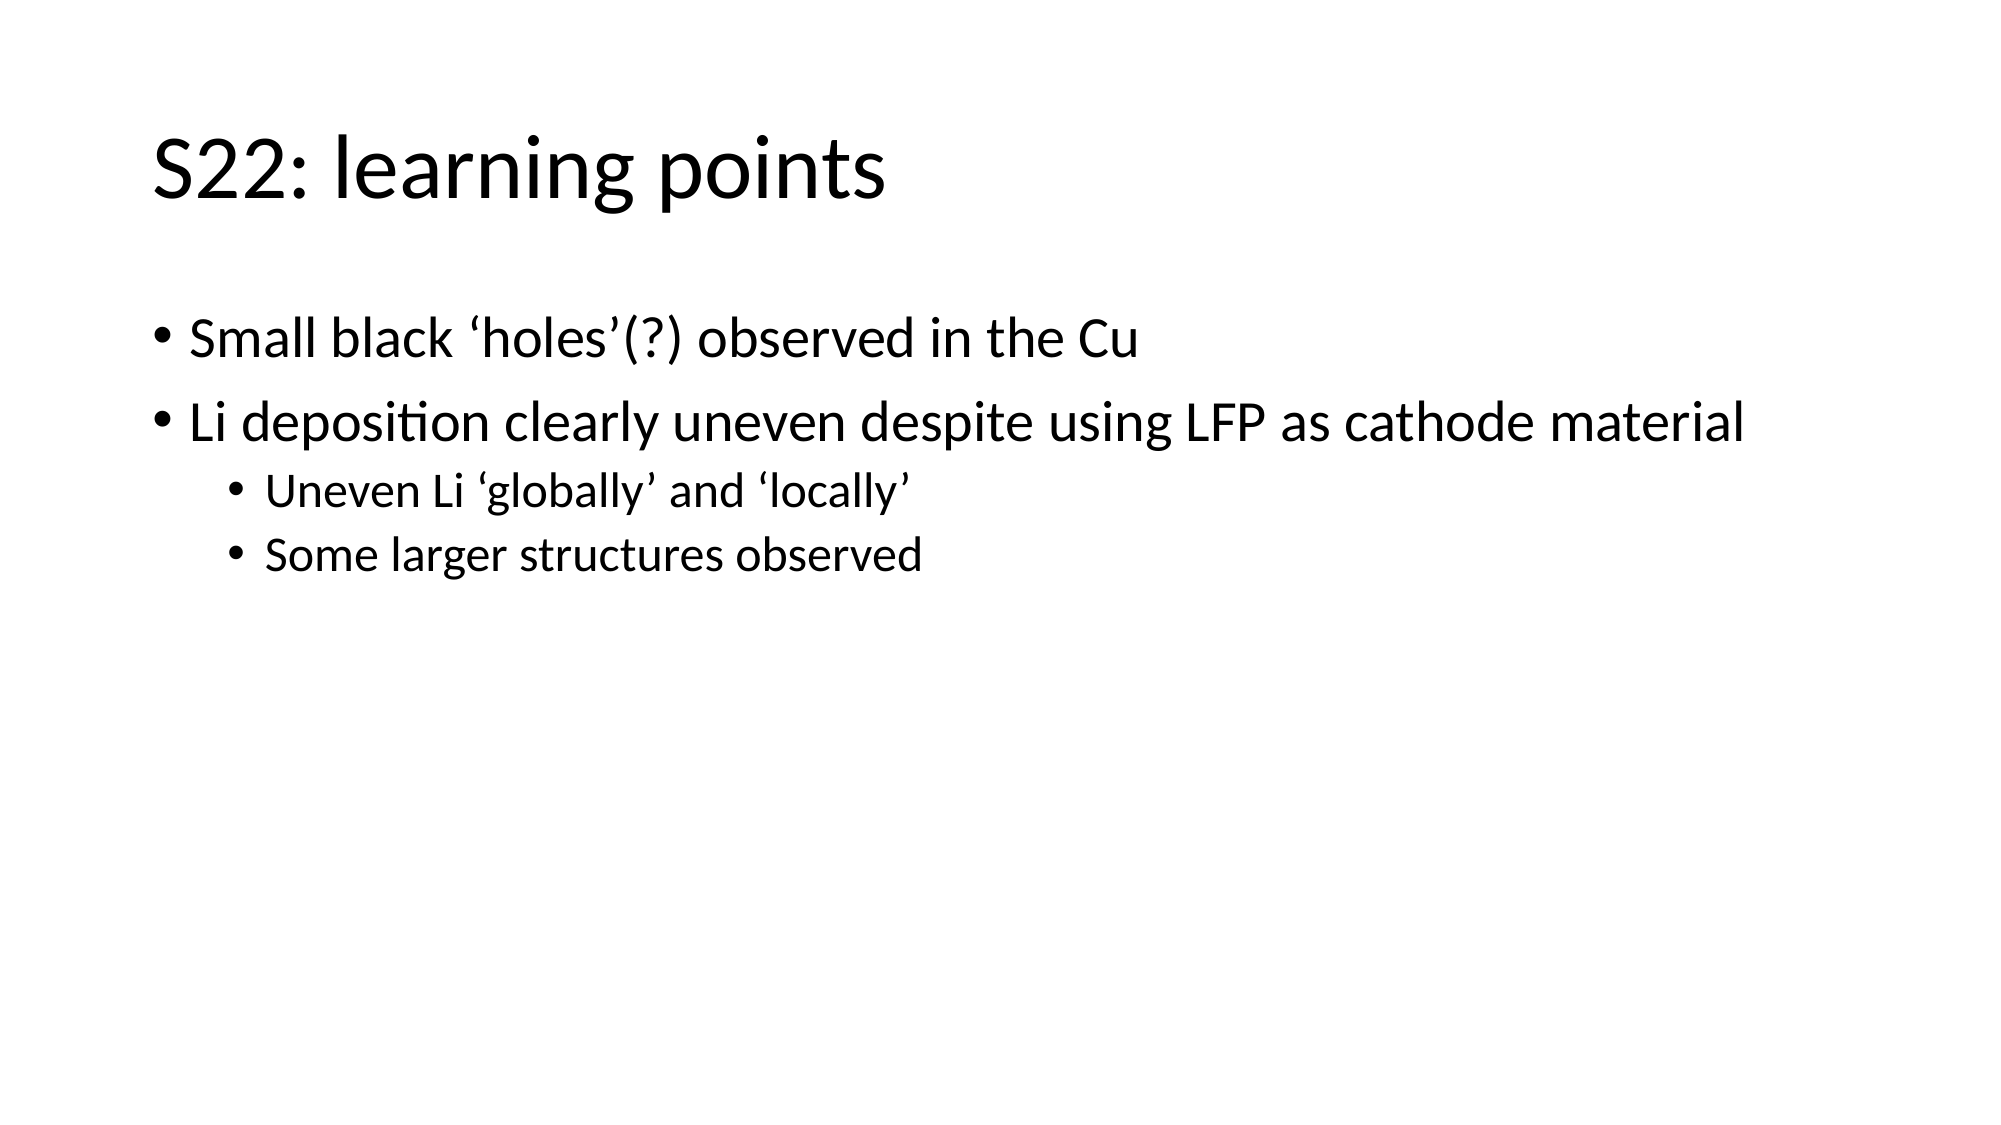

# S22: learning points
Small black ‘holes’(?) observed in the Cu
Li deposition clearly uneven despite using LFP as cathode material
Uneven Li ‘globally’ and ‘locally’
Some larger structures observed